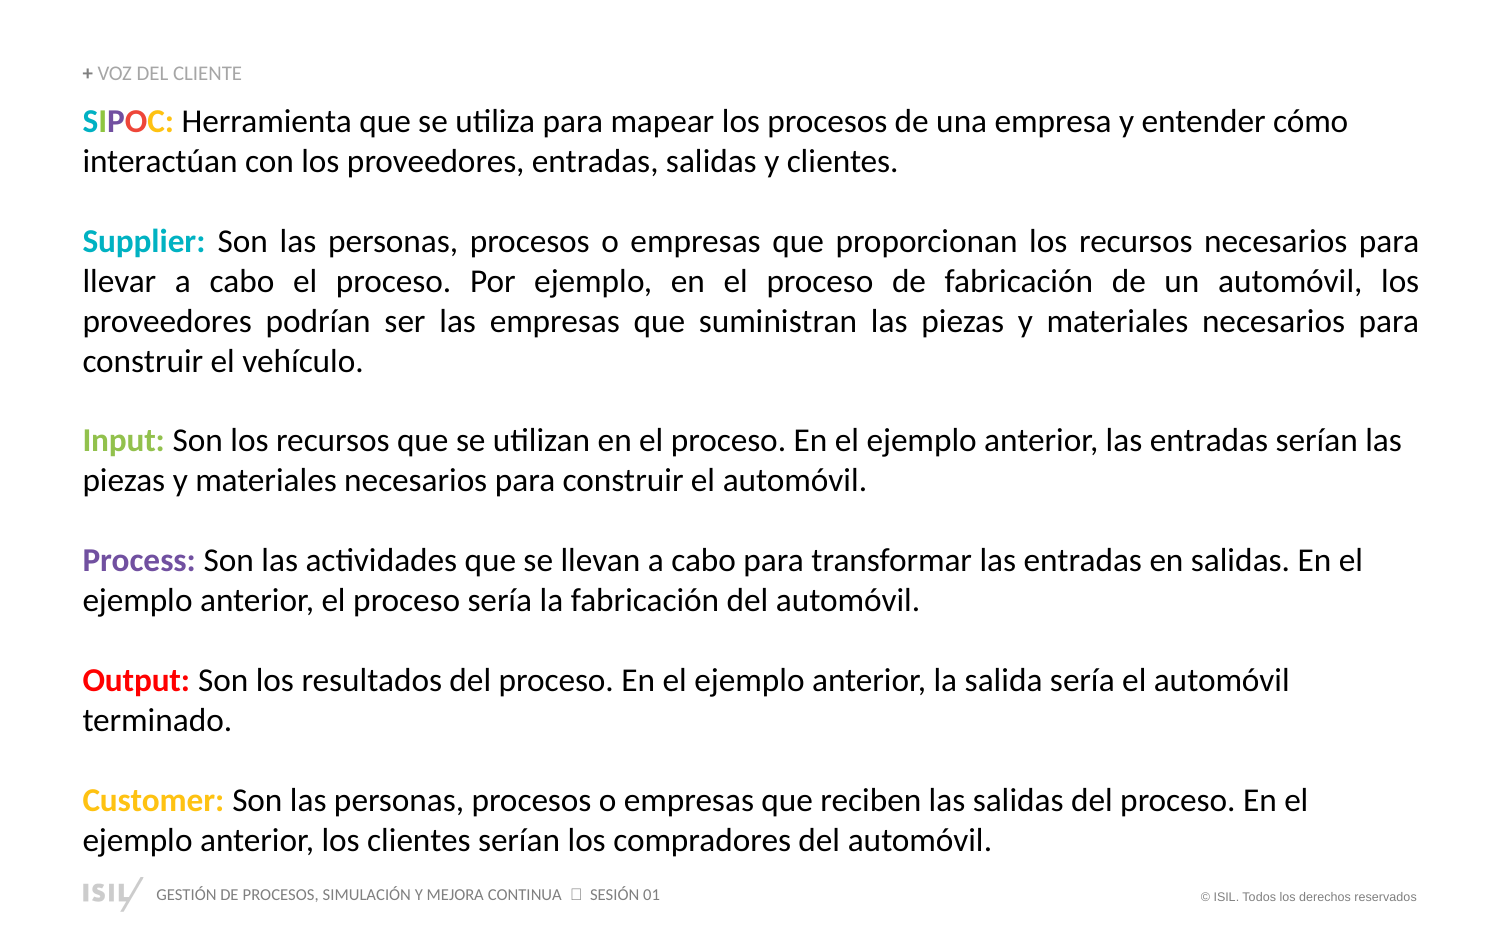

+ VOZ DEL CLIENTE
SIPOC: Herramienta que se utiliza para mapear los procesos de una empresa y entender cómo interactúan con los proveedores, entradas, salidas y clientes.

Supplier: Son las personas, procesos o empresas que proporcionan los recursos necesarios para llevar a cabo el proceso. Por ejemplo, en el proceso de fabricación de un automóvil, los proveedores podrían ser las empresas que suministran las piezas y materiales necesarios para construir el vehículo.

Input: Son los recursos que se utilizan en el proceso. En el ejemplo anterior, las entradas serían las piezas y materiales necesarios para construir el automóvil.

Process: Son las actividades que se llevan a cabo para transformar las entradas en salidas. En el ejemplo anterior, el proceso sería la fabricación del automóvil.

Output: Son los resultados del proceso. En el ejemplo anterior, la salida sería el automóvil terminado.

Customer: Son las personas, procesos o empresas que reciben las salidas del proceso. En el ejemplo anterior, los clientes serían los compradores del automóvil.